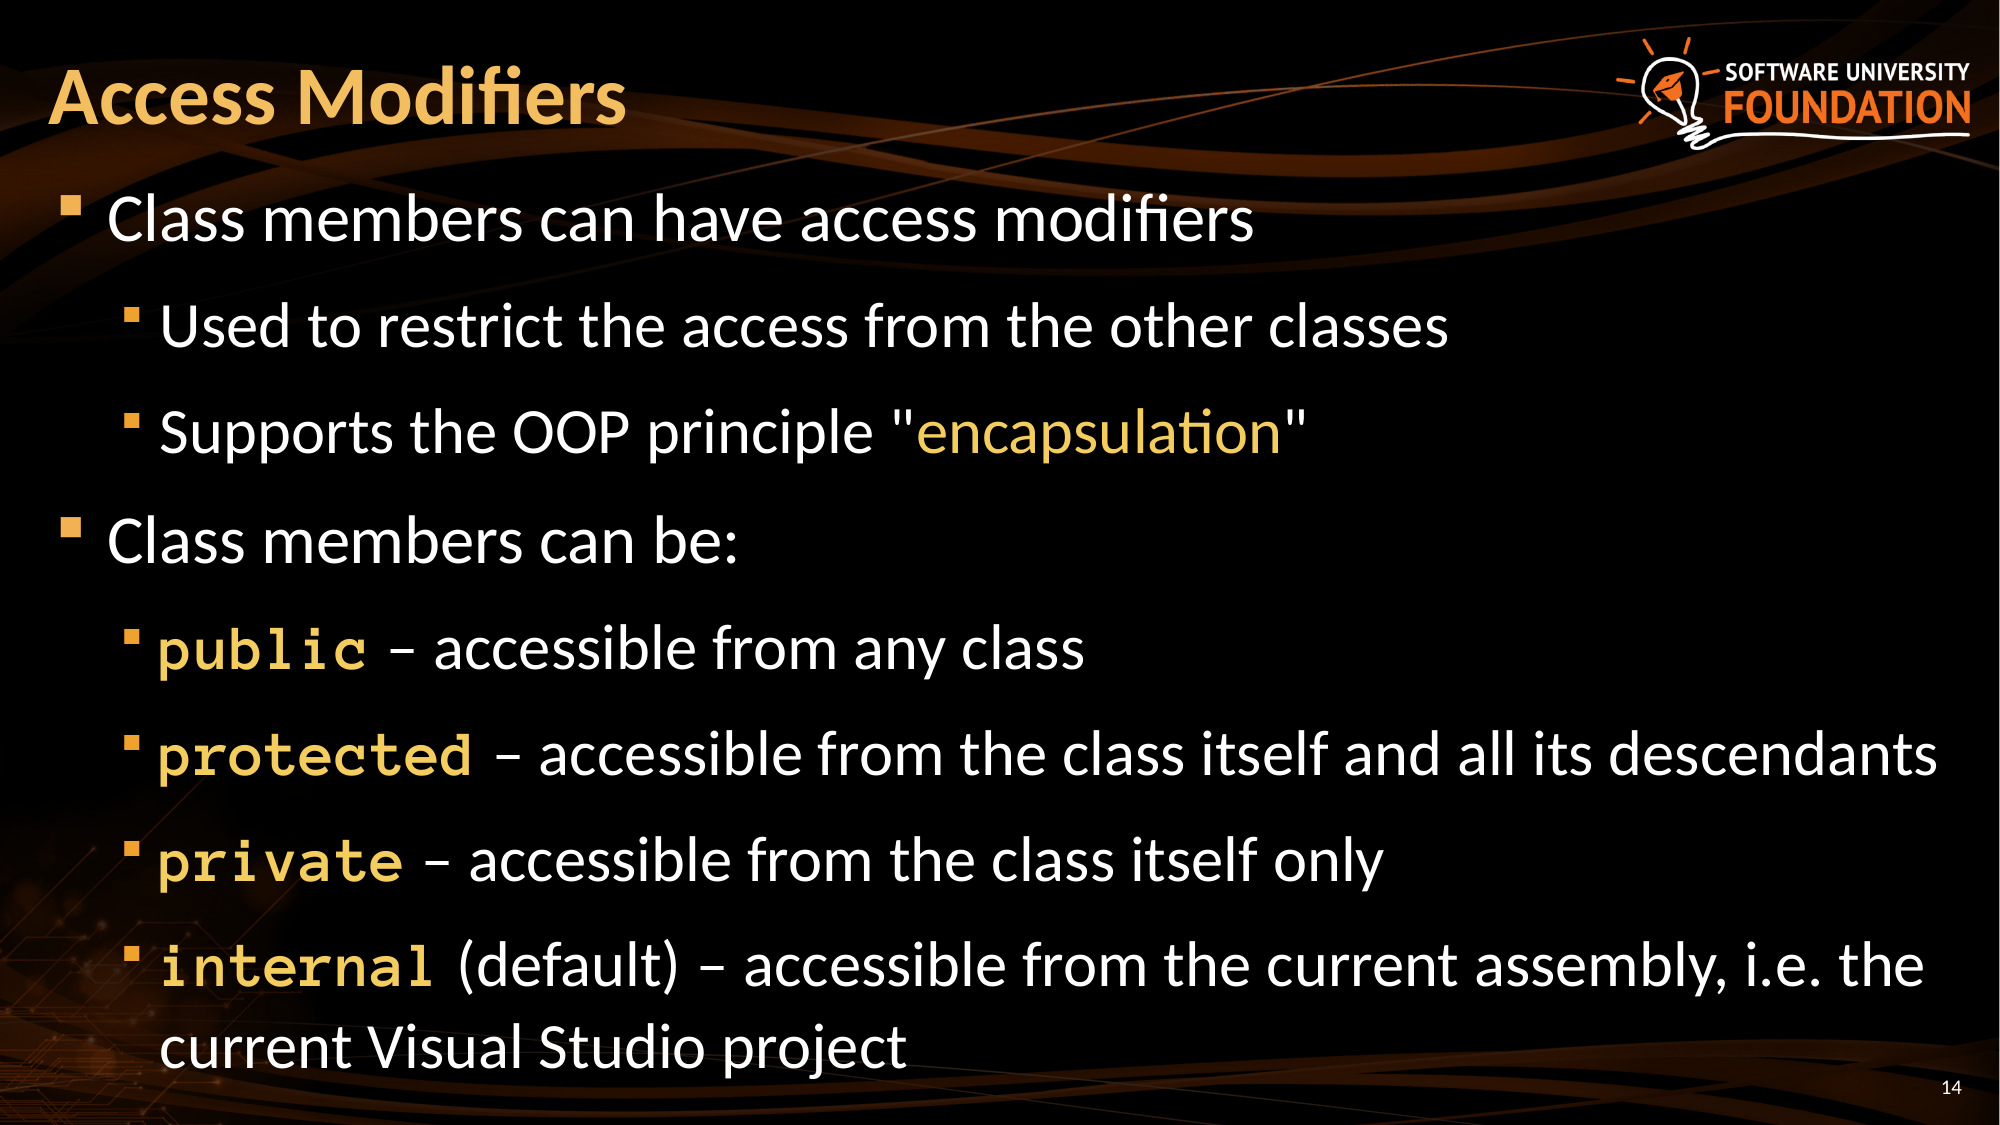

# Access Modifiers
Class members can have access modifiers
Used to restrict the access from the other classes
Supports the OOP principle "encapsulation"
Class members can be:
public – accessible from any class
protected – accessible from the class itself and all its descendants
private – accessible from the class itself only
internal (default) – accessible from the current assembly, i.e. the current Visual Studio project
14